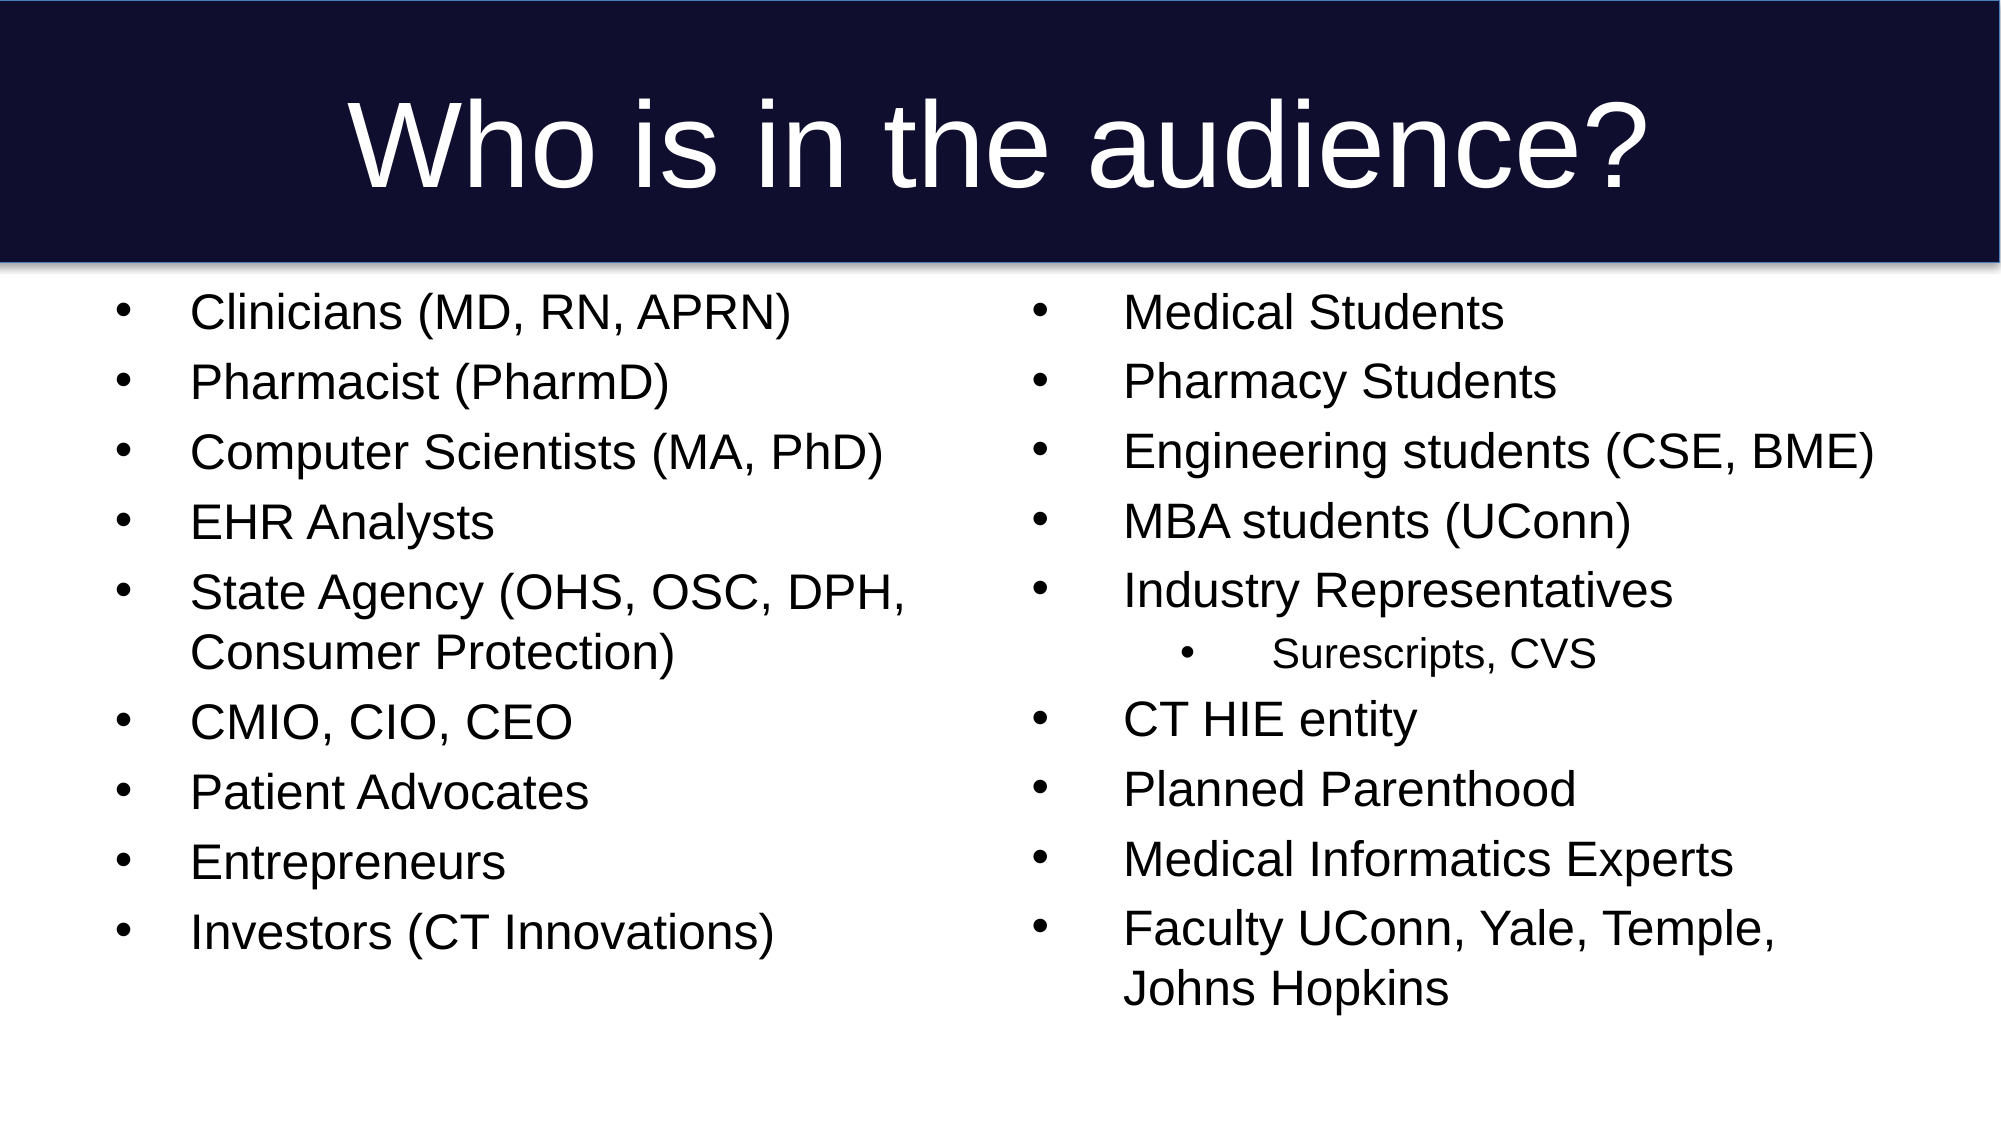

# Who is in the audience?
Medical Students
Pharmacy Students
Engineering students (CSE, BME)
MBA students (UConn)
Industry Representatives
Surescripts, CVS
CT HIE entity
Planned Parenthood
Medical Informatics Experts
Faculty UConn, Yale, Temple, Johns Hopkins

Clinicians (MD, RN, APRN)
Pharmacist (PharmD)
Computer Scientists (MA, PhD)
EHR Analysts
State Agency (OHS, OSC, DPH, Consumer Protection)
CMIO, CIO, CEO
Patient Advocates
Entrepreneurs
Investors (CT Innovations)